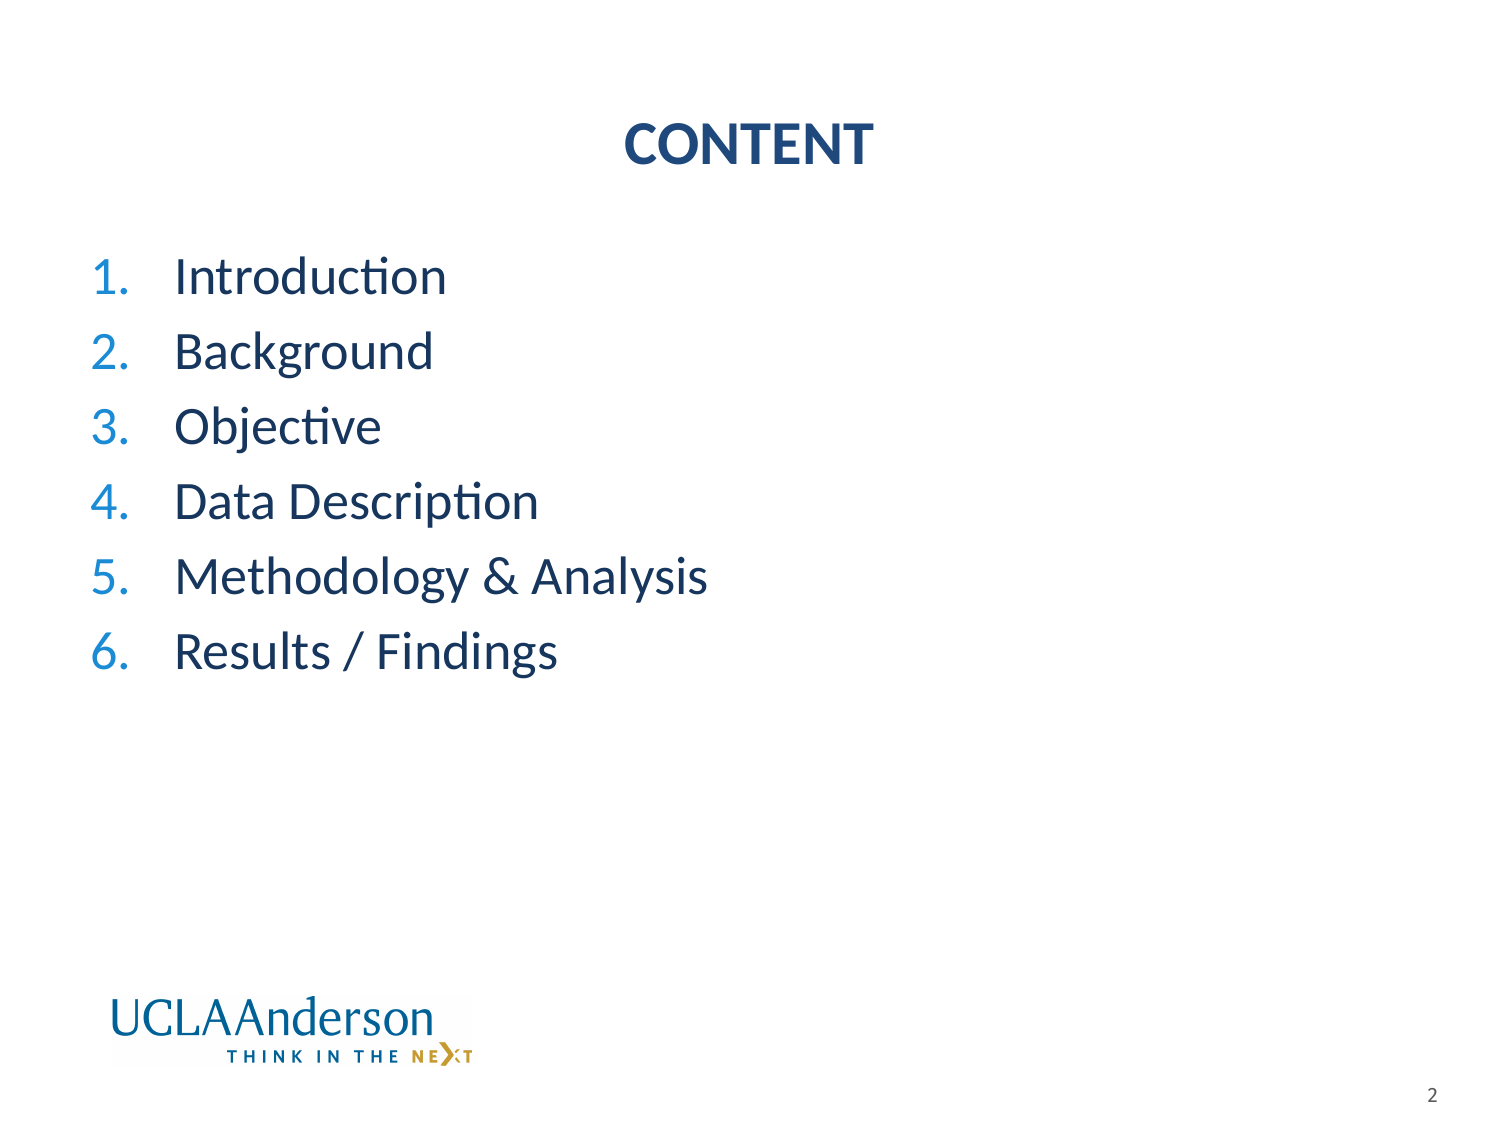

# CONTENT
Introduction
Background
Objective
Data Description
Methodology & Analysis
Results / Findings

2